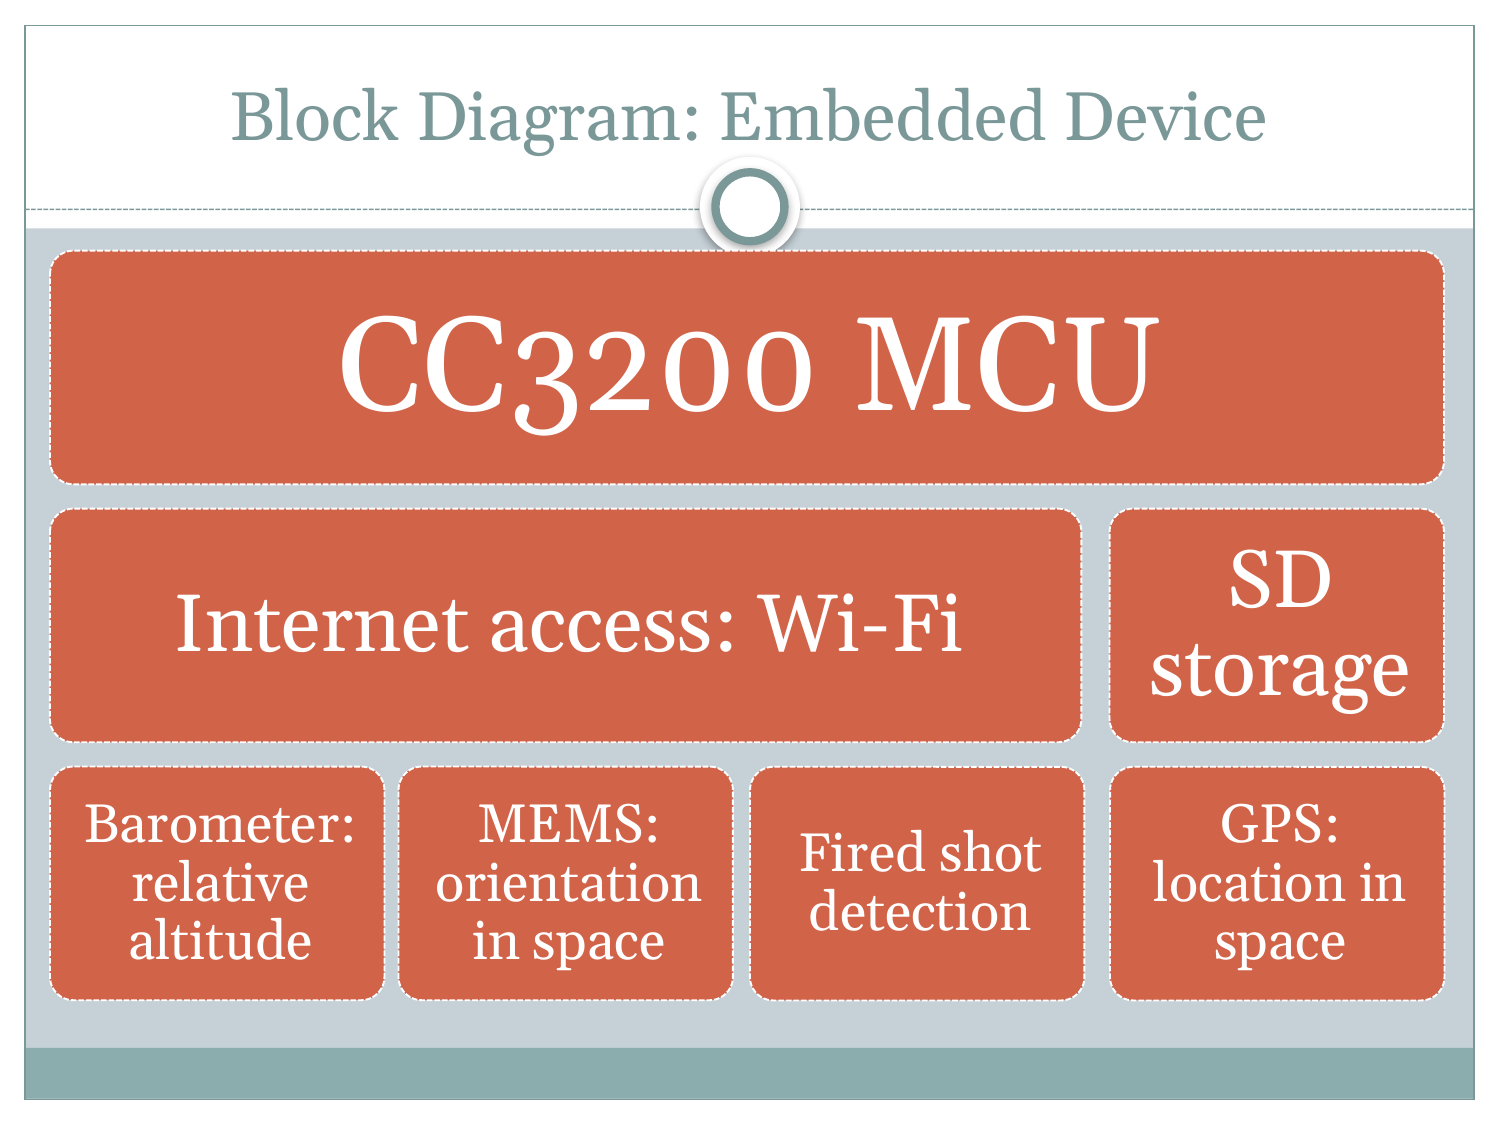

# Block Diagram: Embedded Device
CC3200 MCU
Internet access: Wi-Fi
Barometer: relative altitude
MEMS: orientation in space
GPS: location in space
SD storage
Fired shot detection